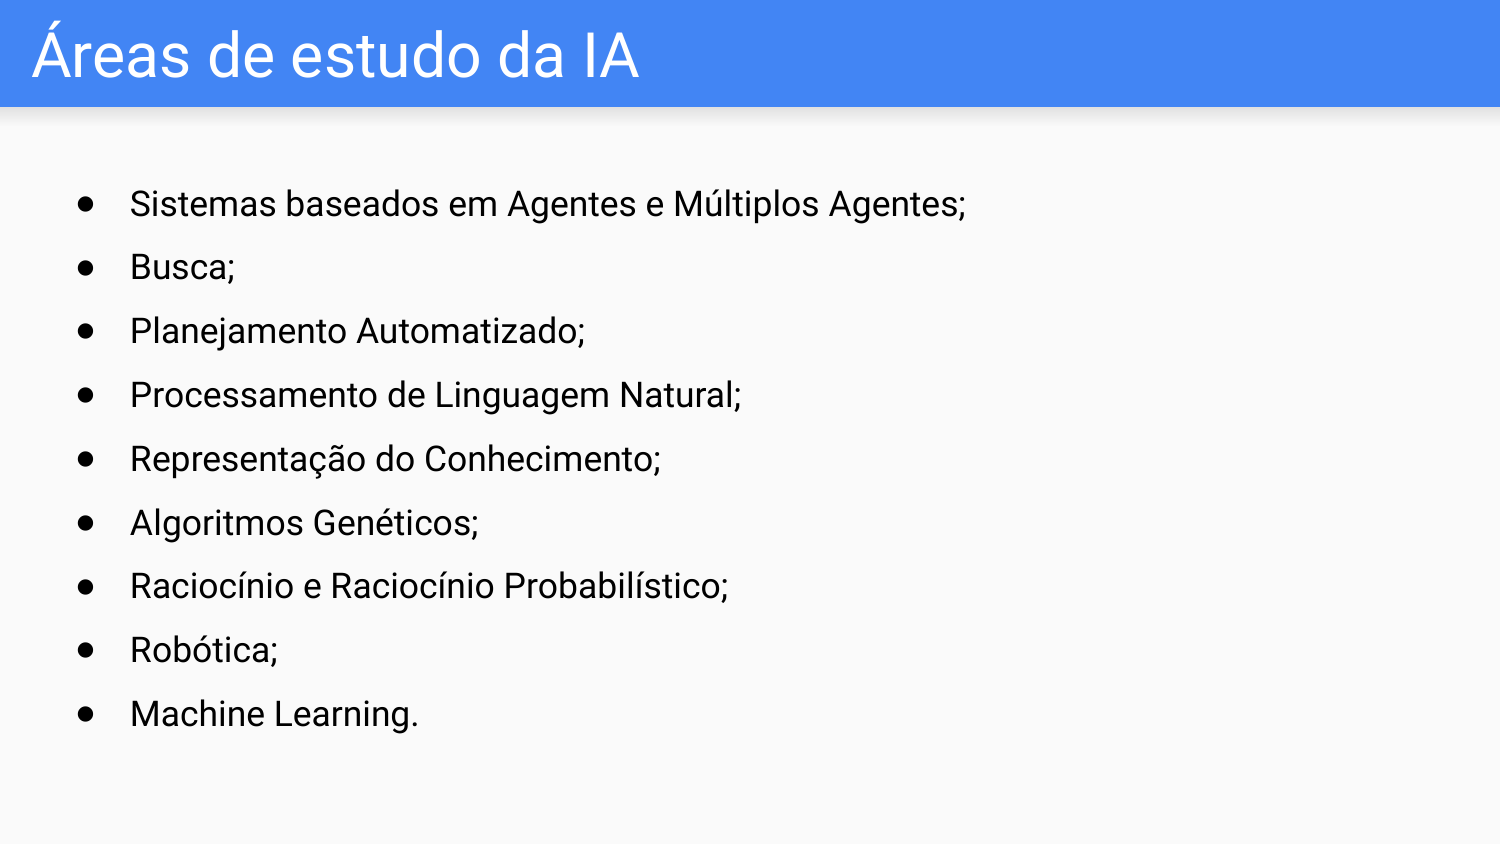

# Áreas de estudo da IA
Sistemas baseados em Agentes e Múltiplos Agentes;
Busca;
Planejamento Automatizado;
Processamento de Linguagem Natural;
Representação do Conhecimento;
Algoritmos Genéticos;
Raciocínio e Raciocínio Probabilístico;
Robótica;
Machine Learning.